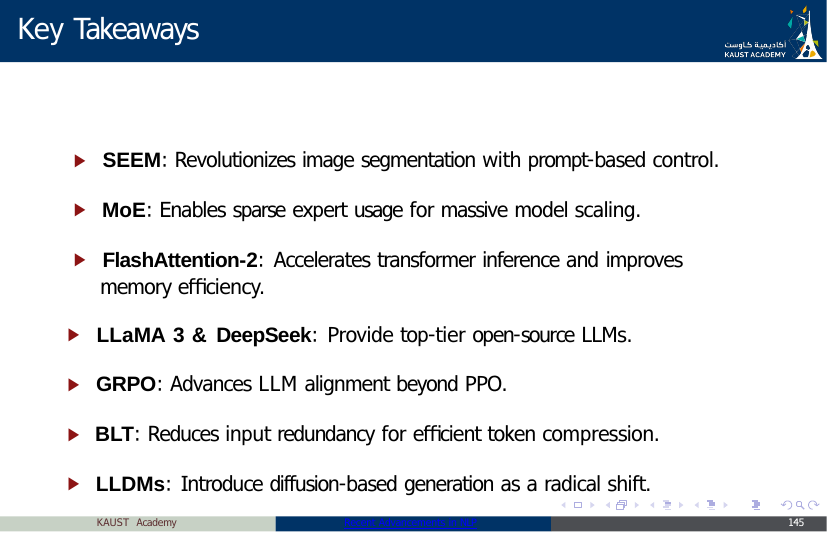

# Key Takeaways
▶ SEEM: Revolutionizes image segmentation with prompt-based control.
▶ MoE: Enables sparse expert usage for massive model scaling.
▶ FlashAttention-2: Accelerates transformer inference and improves memory efficiency.
▶ LLaMA 3 & DeepSeek: Provide top-tier open-source LLMs.
▶ GRPO: Advances LLM alignment beyond PPO.
▶ BLT: Reduces input redundancy for efficient token compression.
▶ LLDMs: Introduce diffusion-based generation as a radical shift.

KAUST Academy
Recent Advancements in NLP
145